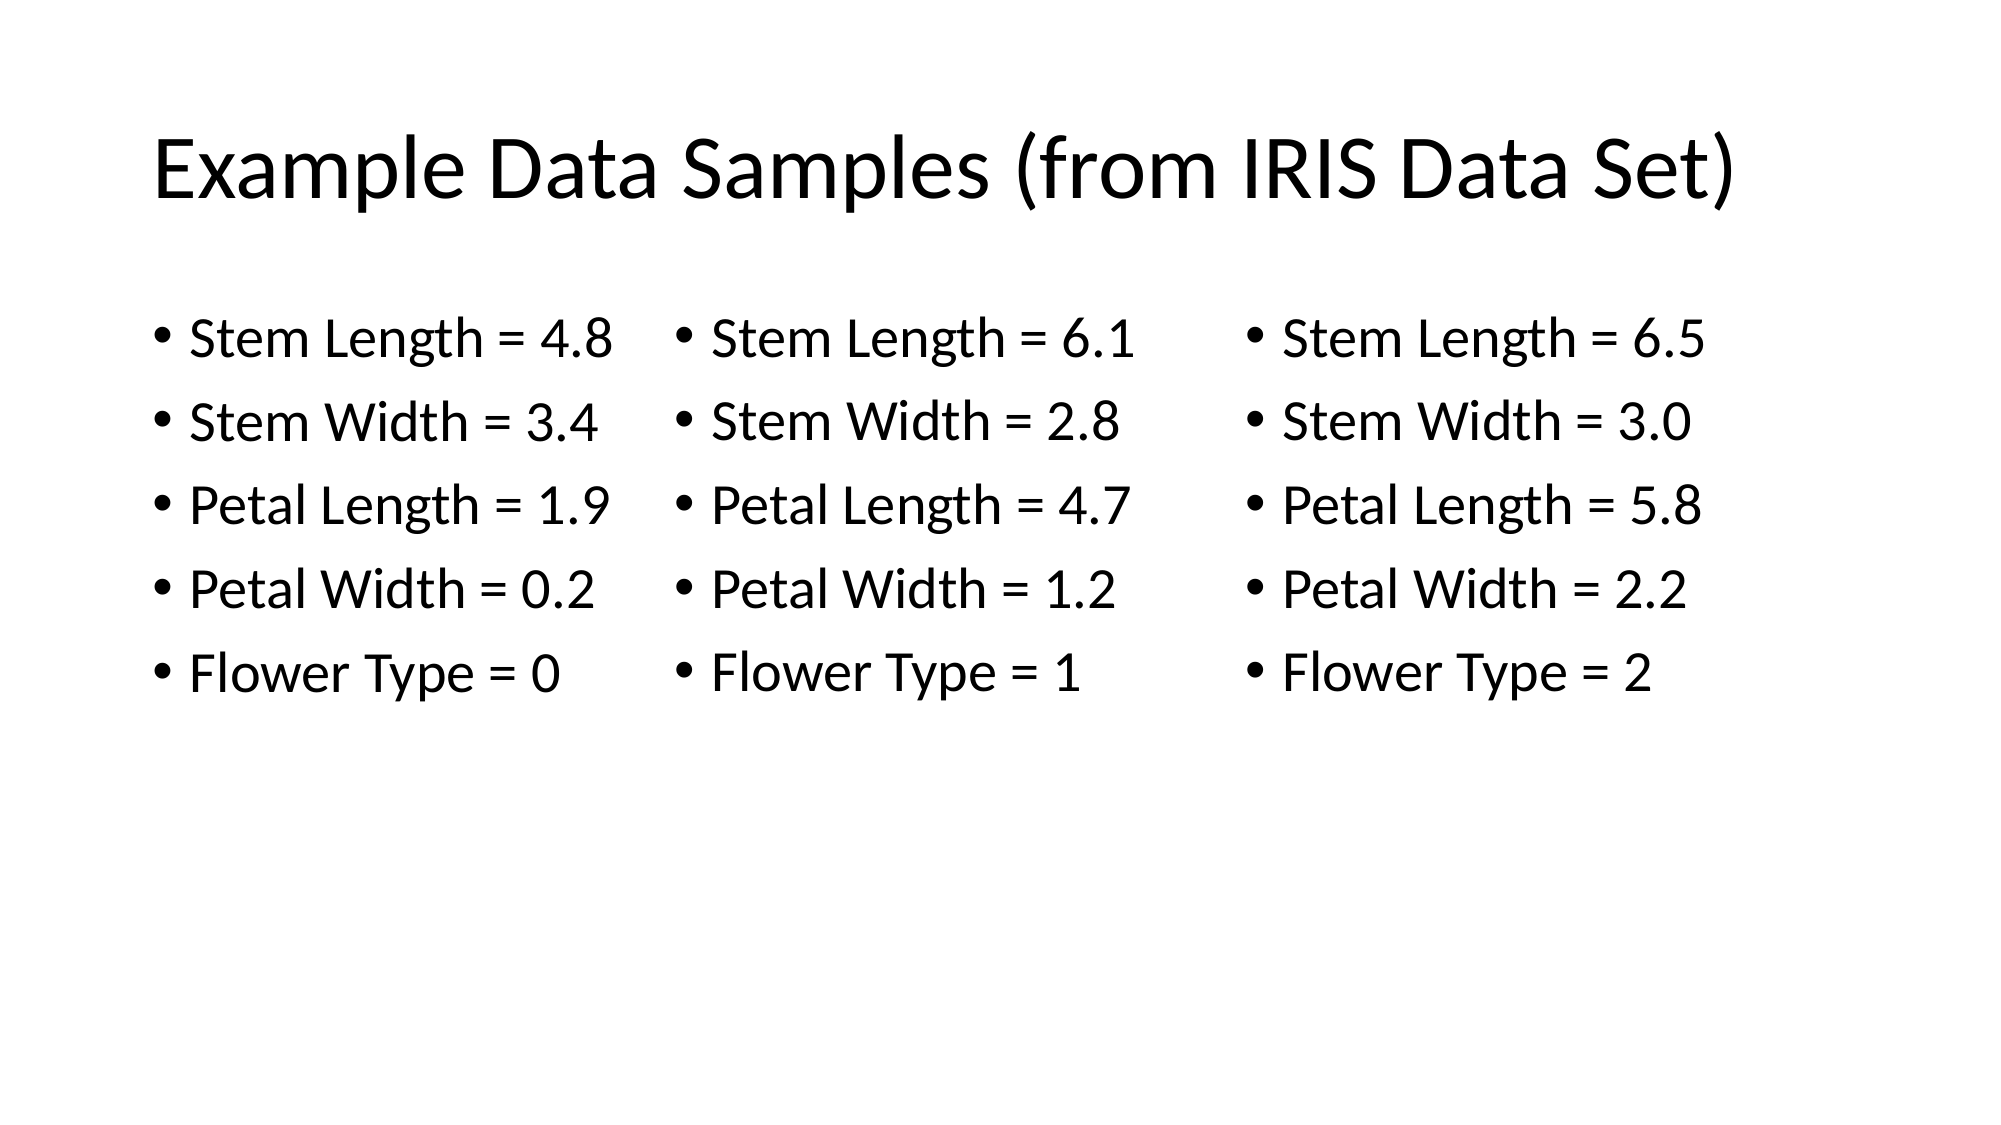

# Example Data Samples (from IRIS Data Set)
Stem Length = 4.8
Stem Width = 3.4
Petal Length = 1.9
Petal Width = 0.2
Flower Type = 0
Stem Length = 6.1
Stem Width = 2.8
Petal Length = 4.7
Petal Width = 1.2
Flower Type = 1
Stem Length = 6.5
Stem Width = 3.0
Petal Length = 5.8
Petal Width = 2.2
Flower Type = 2